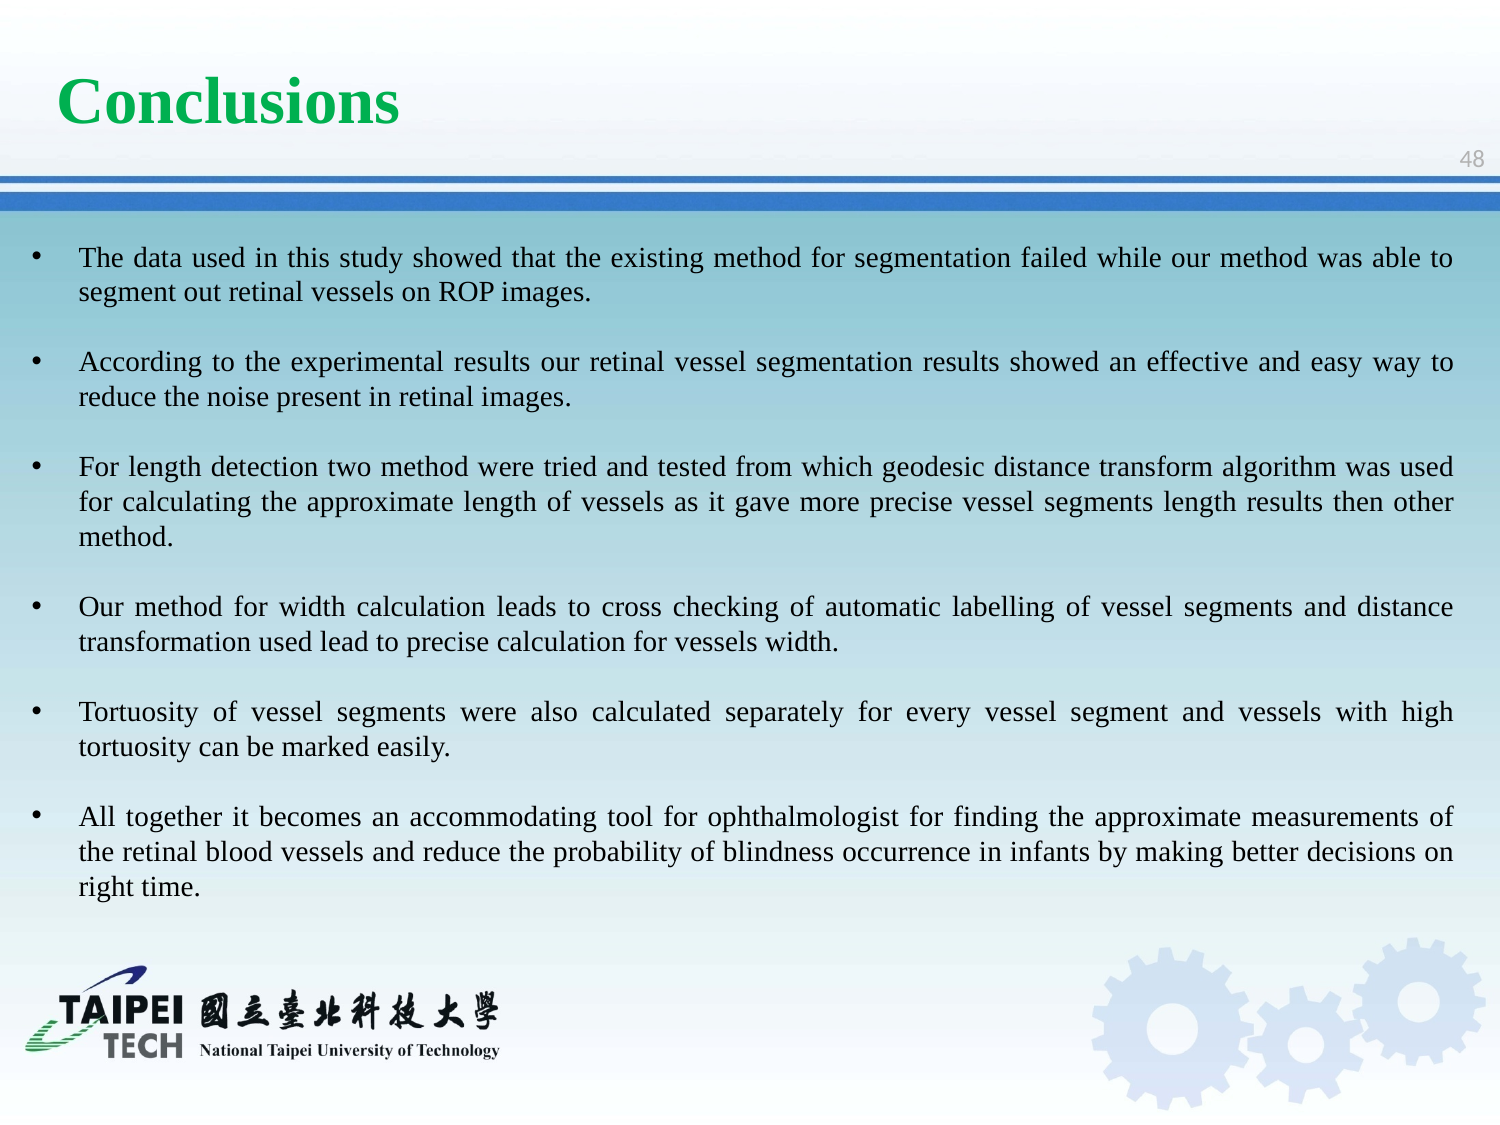

Conclusions
48
The data used in this study showed that the existing method for segmentation failed while our method was able to segment out retinal vessels on ROP images.

According to the experimental results our retinal vessel segmentation results showed an effective and easy way to reduce the noise present in retinal images.

For length detection two method were tried and tested from which geodesic distance transform algorithm was used for calculating the approximate length of vessels as it gave more precise vessel segments length results then other method.

Our method for width calculation leads to cross checking of automatic labelling of vessel segments and distance transformation used lead to precise calculation for vessels width.

Tortuosity of vessel segments were also calculated separately for every vessel segment and vessels with high tortuosity can be marked easily.

All together it becomes an accommodating tool for ophthalmologist for finding the approximate measurements of the retinal blood vessels and reduce the probability of blindness occurrence in infants by making better decisions on right time.